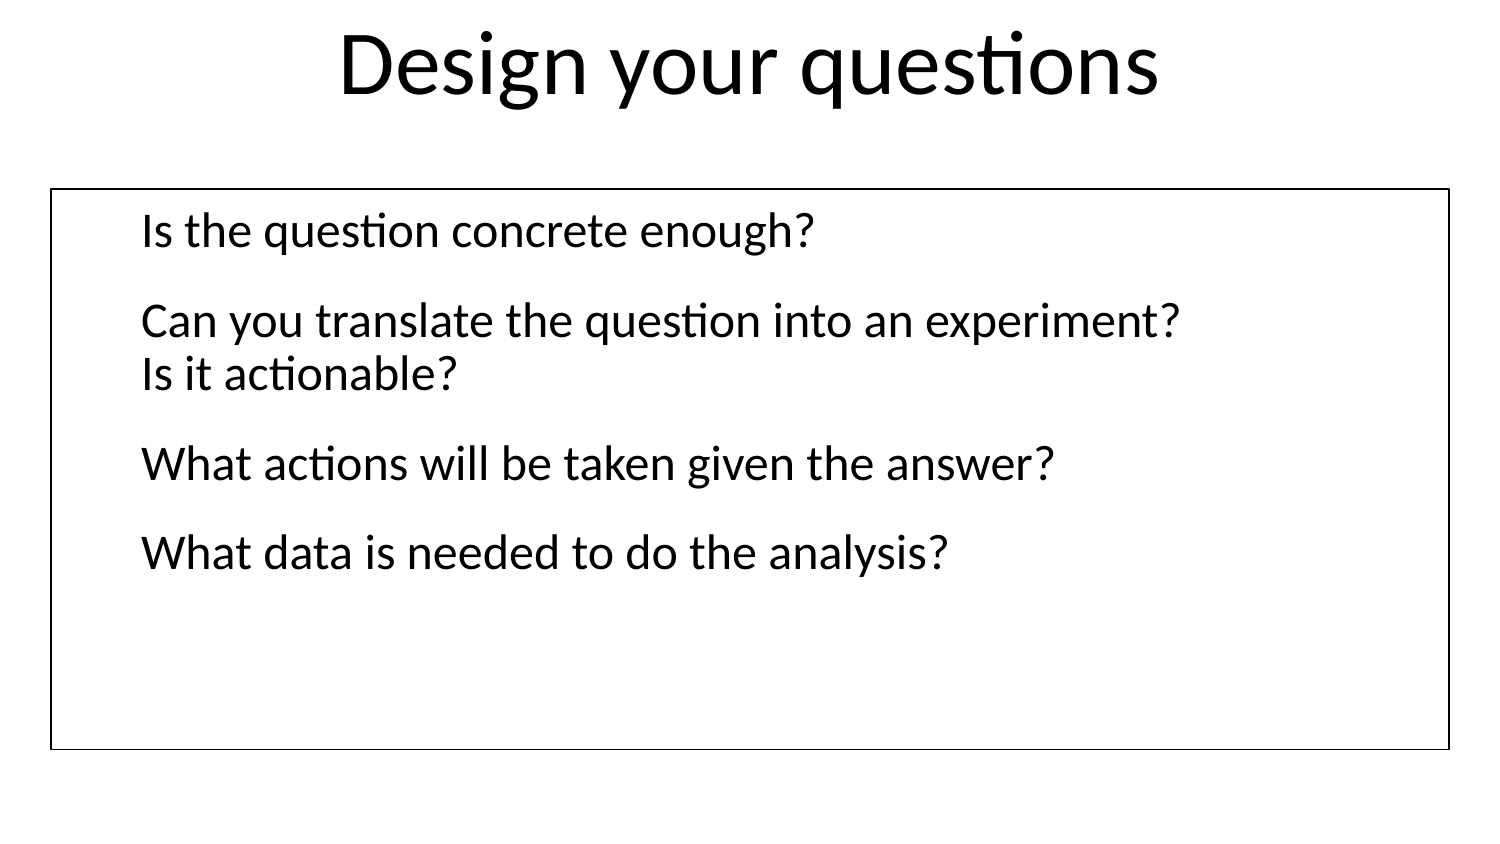

# Design your questions
Is the question concrete enough?
Can you translate the question into an experiment?
Is it actionable?
What actions will be taken given the answer?
What data is needed to do the analysis?